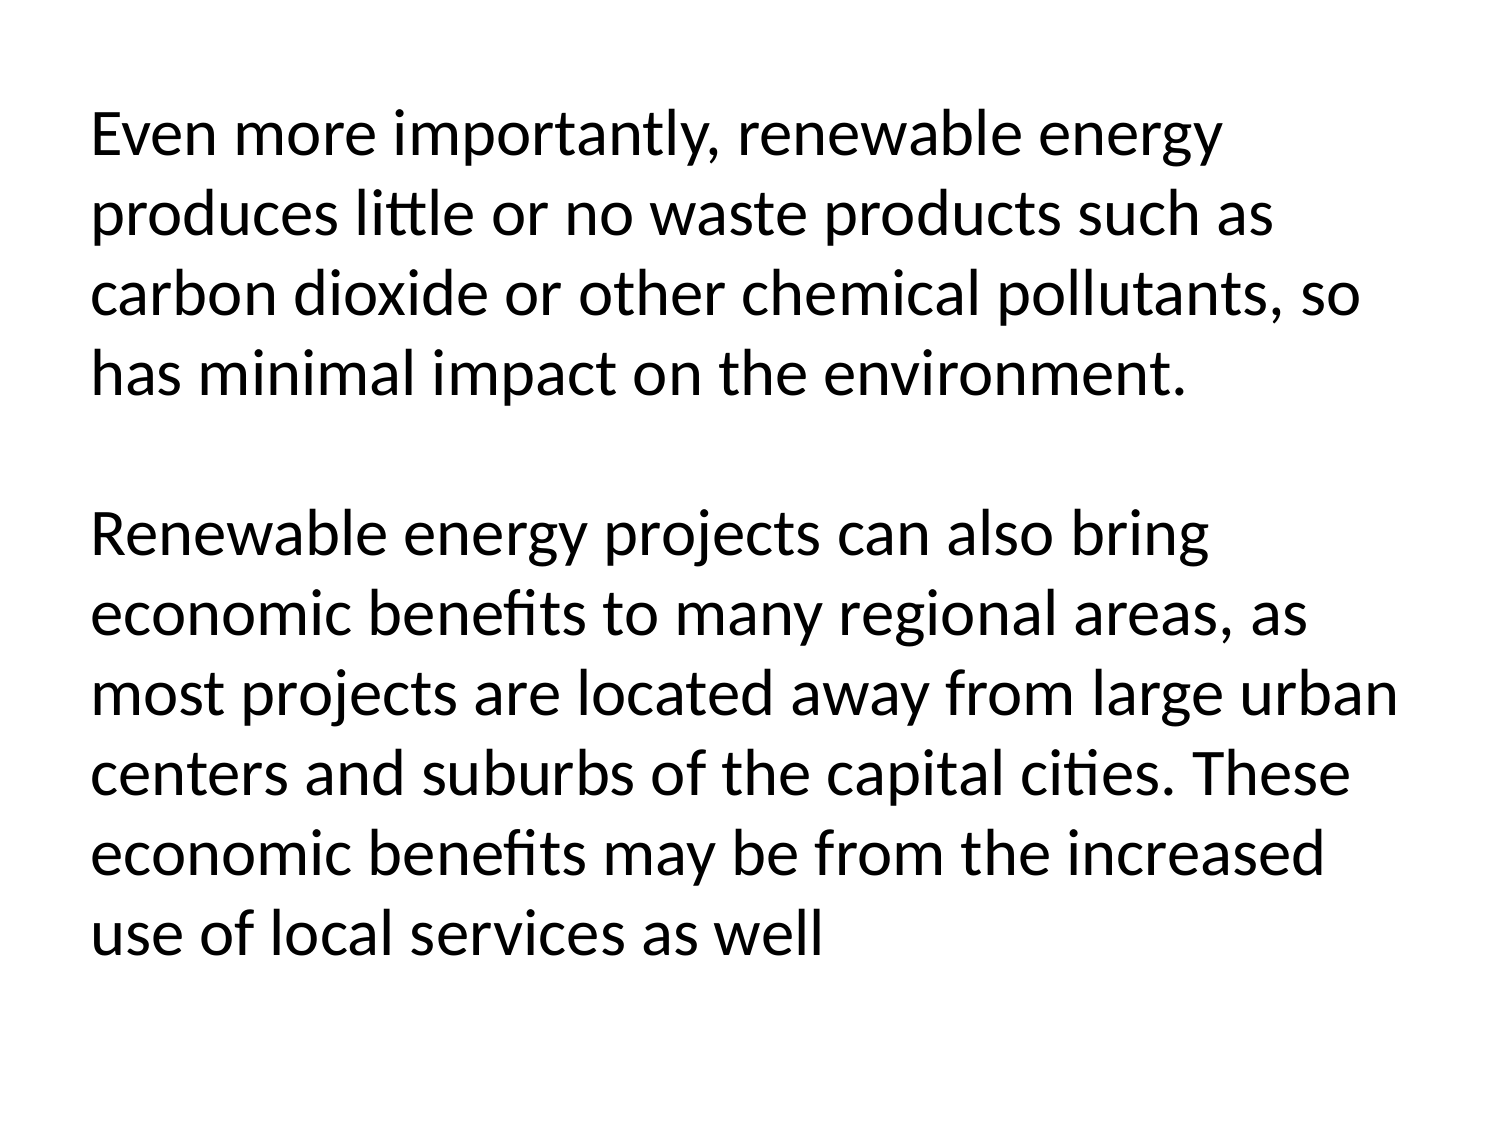

# Even more importantly, renewable energy produces little or no waste products such as carbon dioxide or other chemical pollutants, so has minimal impact on the environment. Renewable energy projects can also bring economic benefits to many regional areas, as most projects are located away from large urban centers and suburbs of the capital cities. These economic benefits may be from the increased use of local services as well